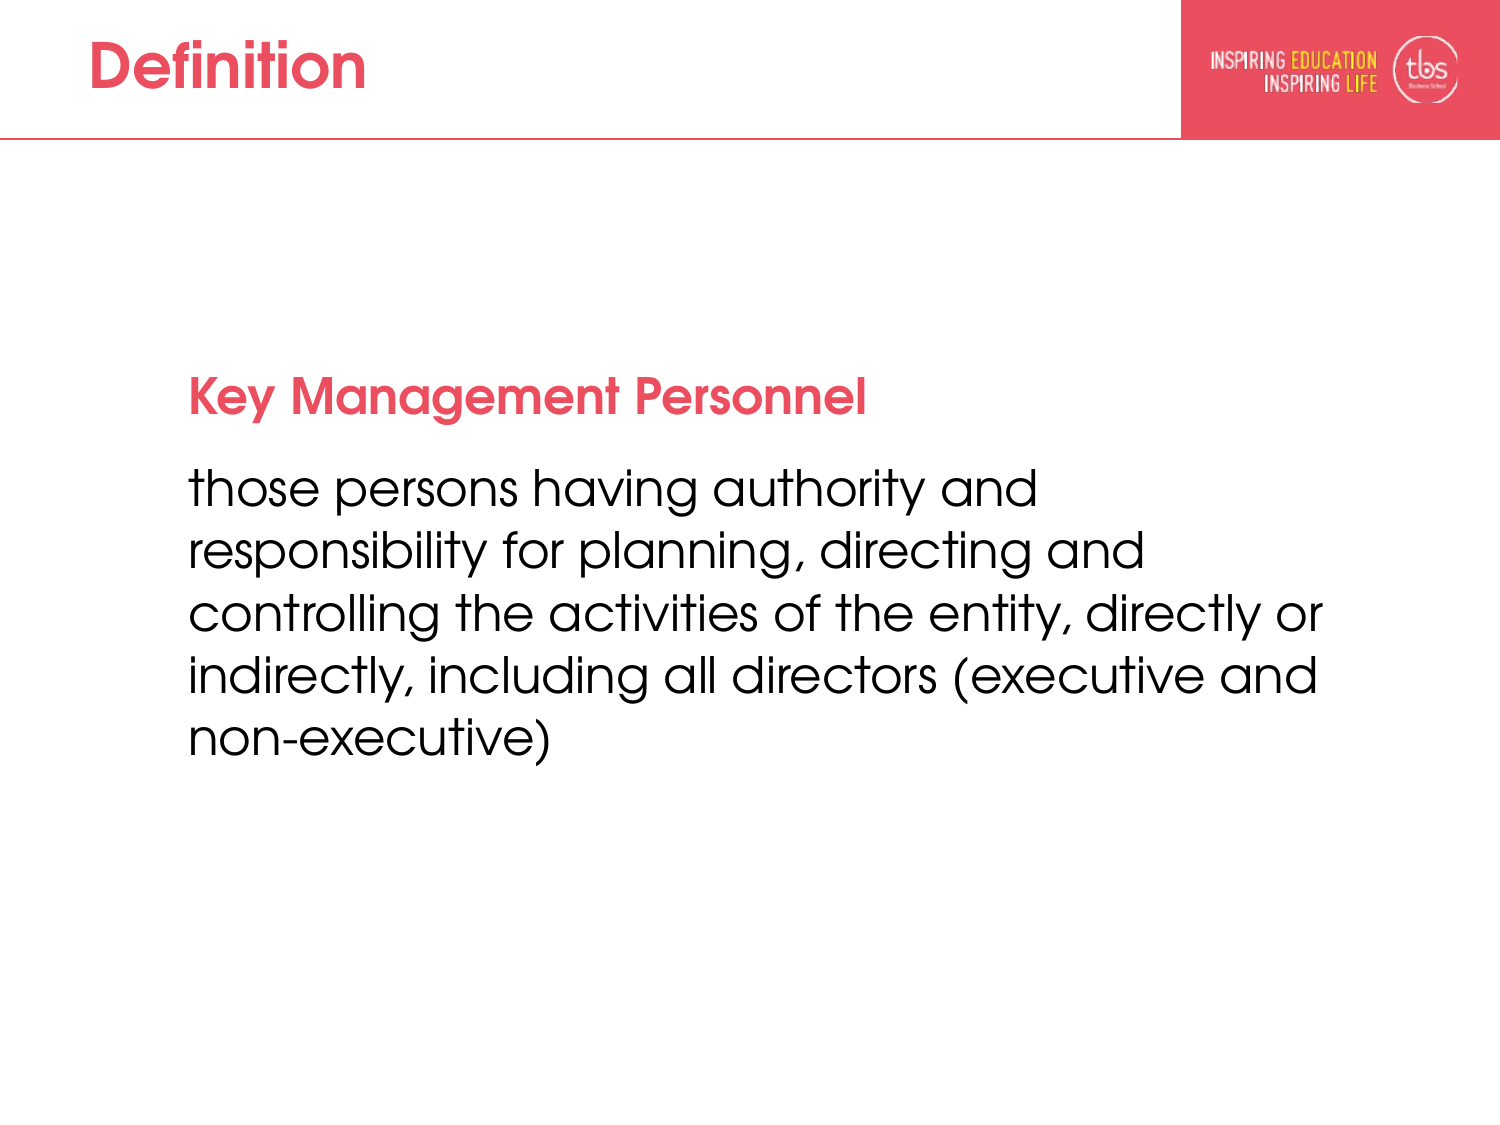

# Definition

Key Management Personnel
those persons having authority and responsibility for planning, directing and controlling the activities of the entity, directly or indirectly, including all directors (executive and non-executive)